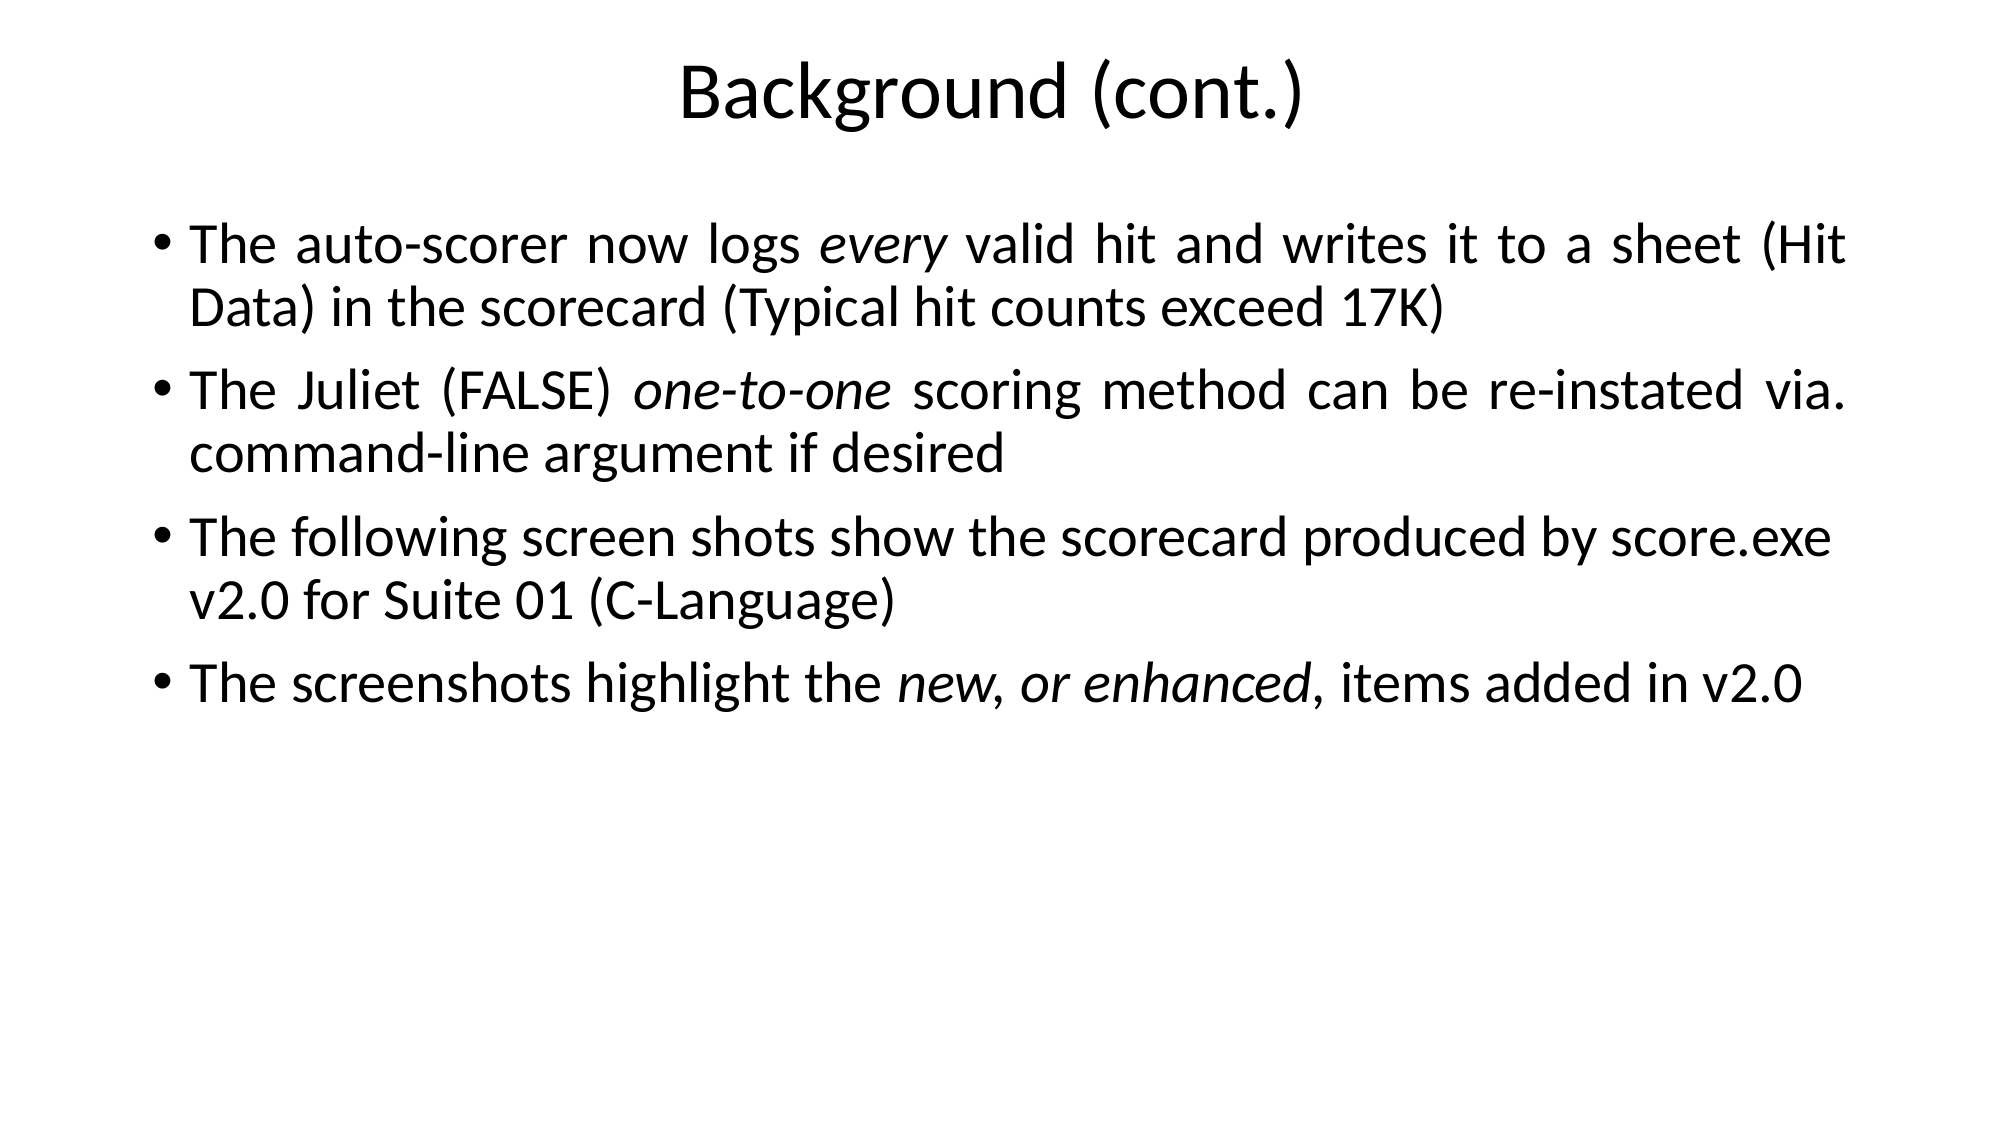

# Background (cont.)
The auto-scorer now logs every valid hit and writes it to a sheet (Hit Data) in the scorecard (Typical hit counts exceed 17K)
The Juliet (FALSE) one-to-one scoring method can be re-instated via. command-line argument if desired
The following screen shots show the scorecard produced by score.exe v2.0 for Suite 01 (C-Language)
The screenshots highlight the new, or enhanced, items added in v2.0